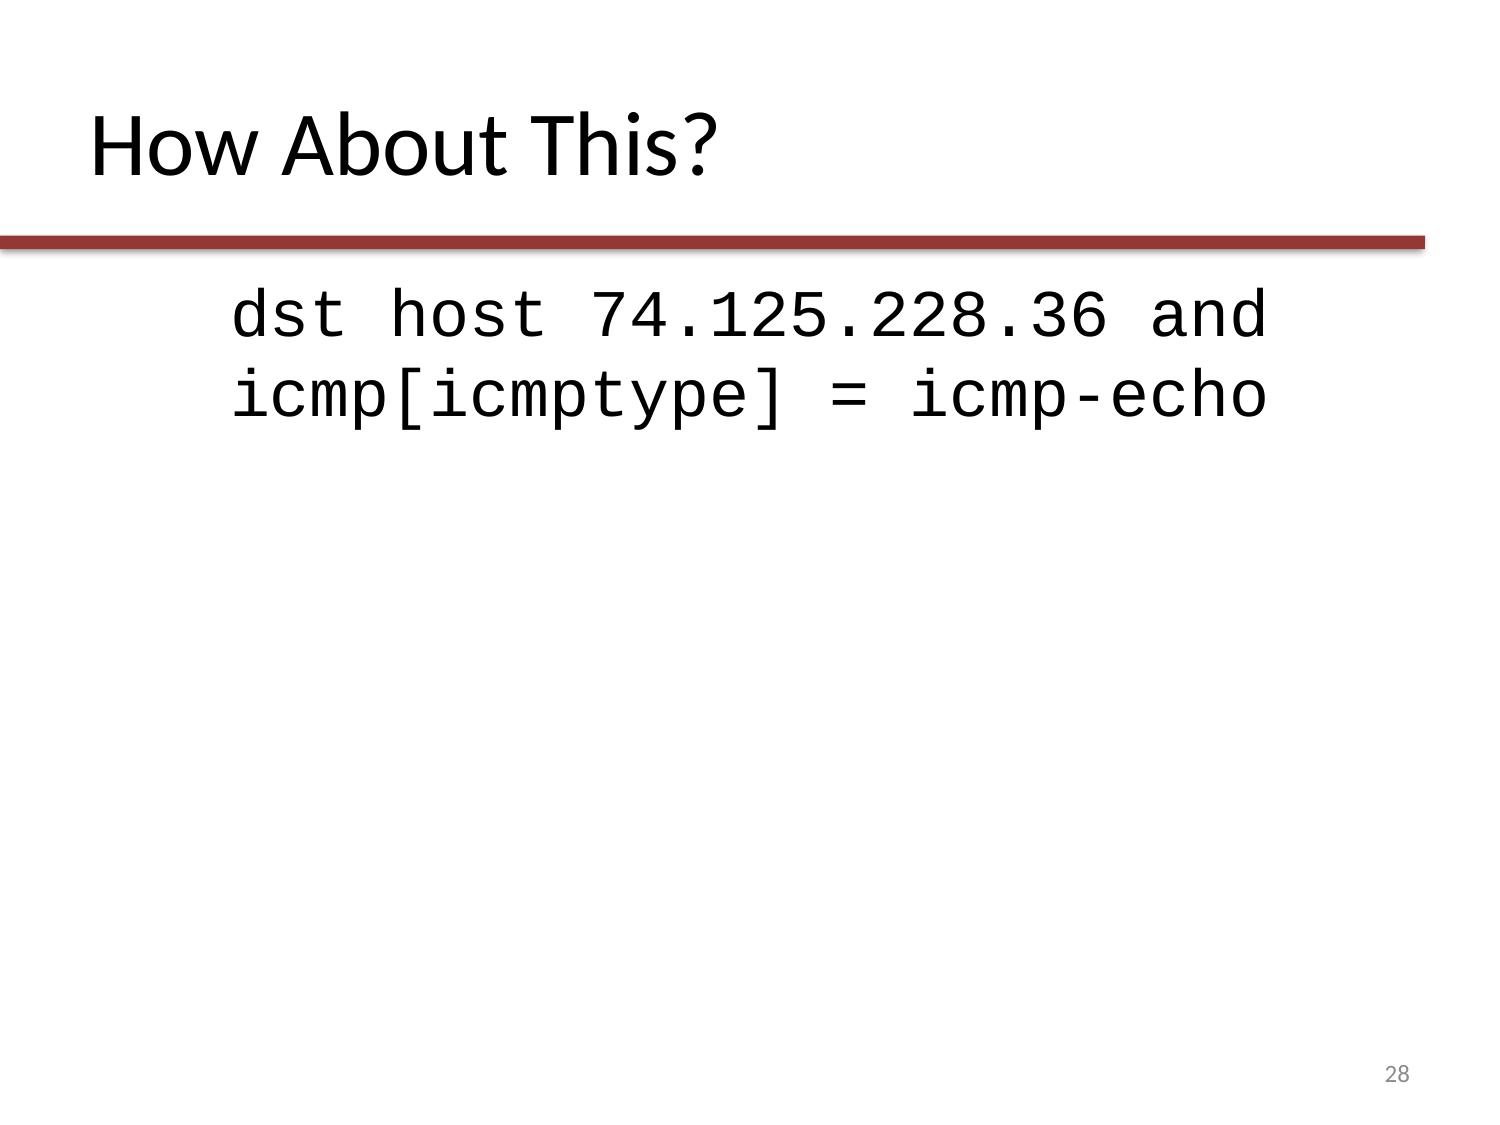

How About This?
dst host 74.125.228.36 and icmp[icmptype] = icmp-echo
28